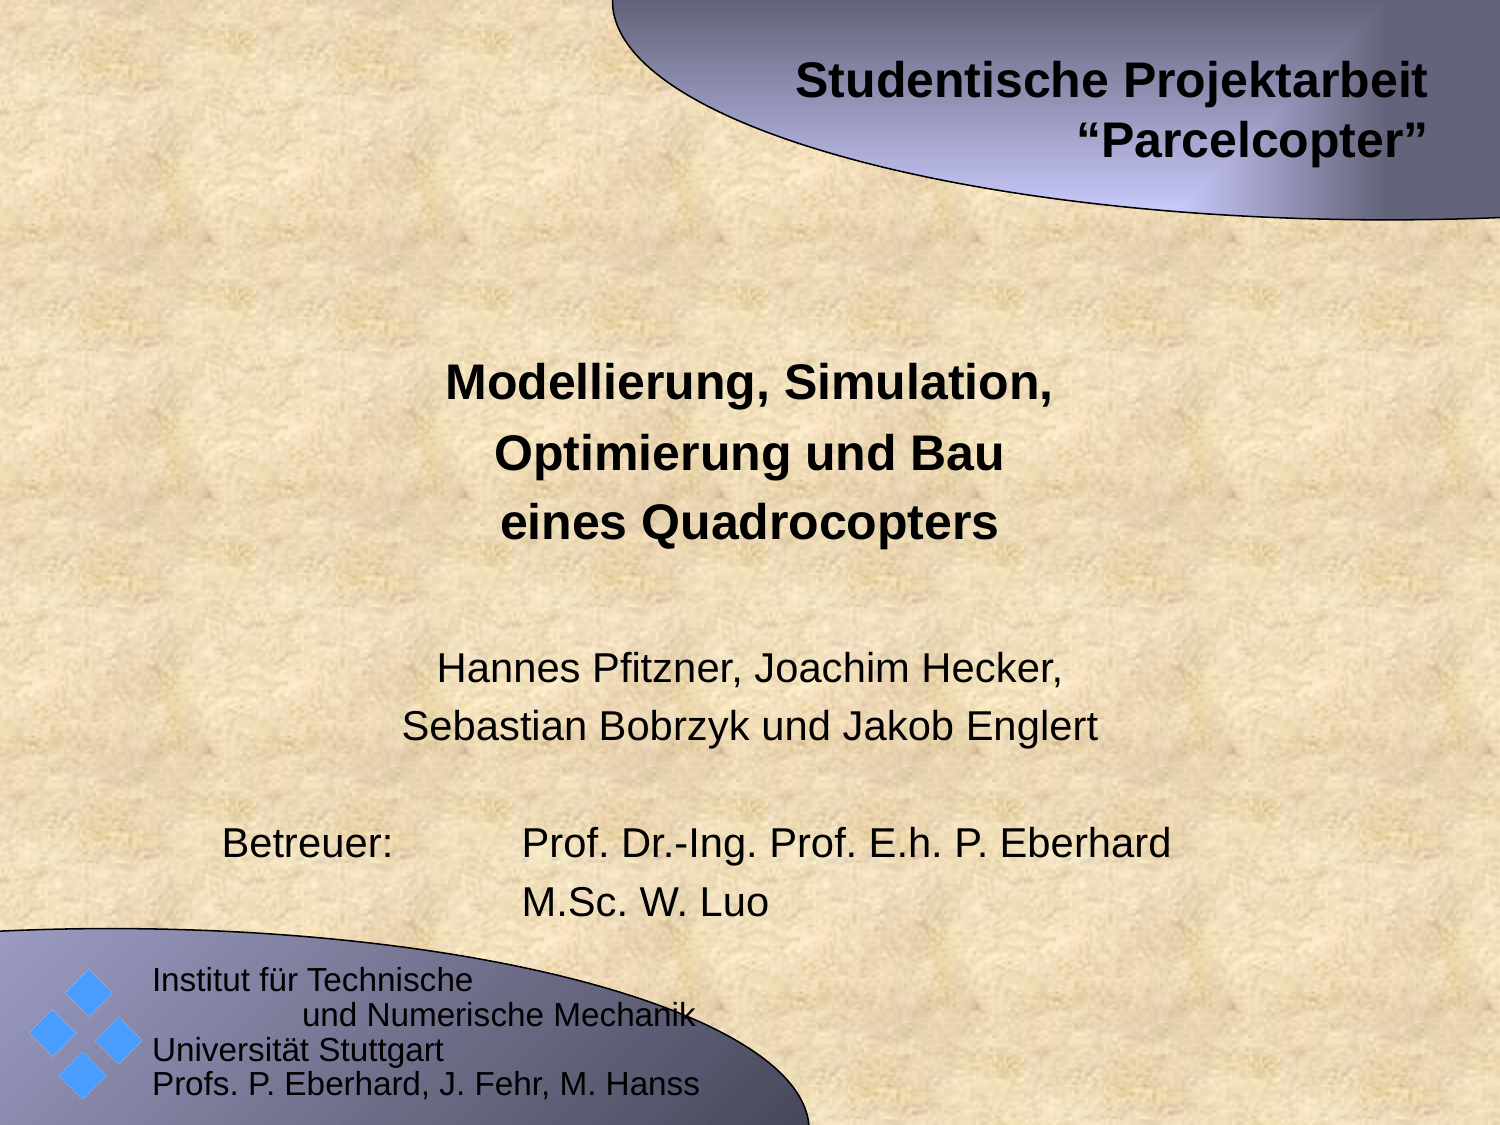

# Studentische Projektarbeit “Parcelcopter”
Modellierung, Simulation,
Optimierung und Bau
eines Quadrocopters
Hannes Pfitzner, Joachim Hecker,
Sebastian Bobrzyk und Jakob Englert

Betreuer: 	Prof. Dr.-Ing. Prof. E.h. P. Eberhard
		M.Sc. W. Luo